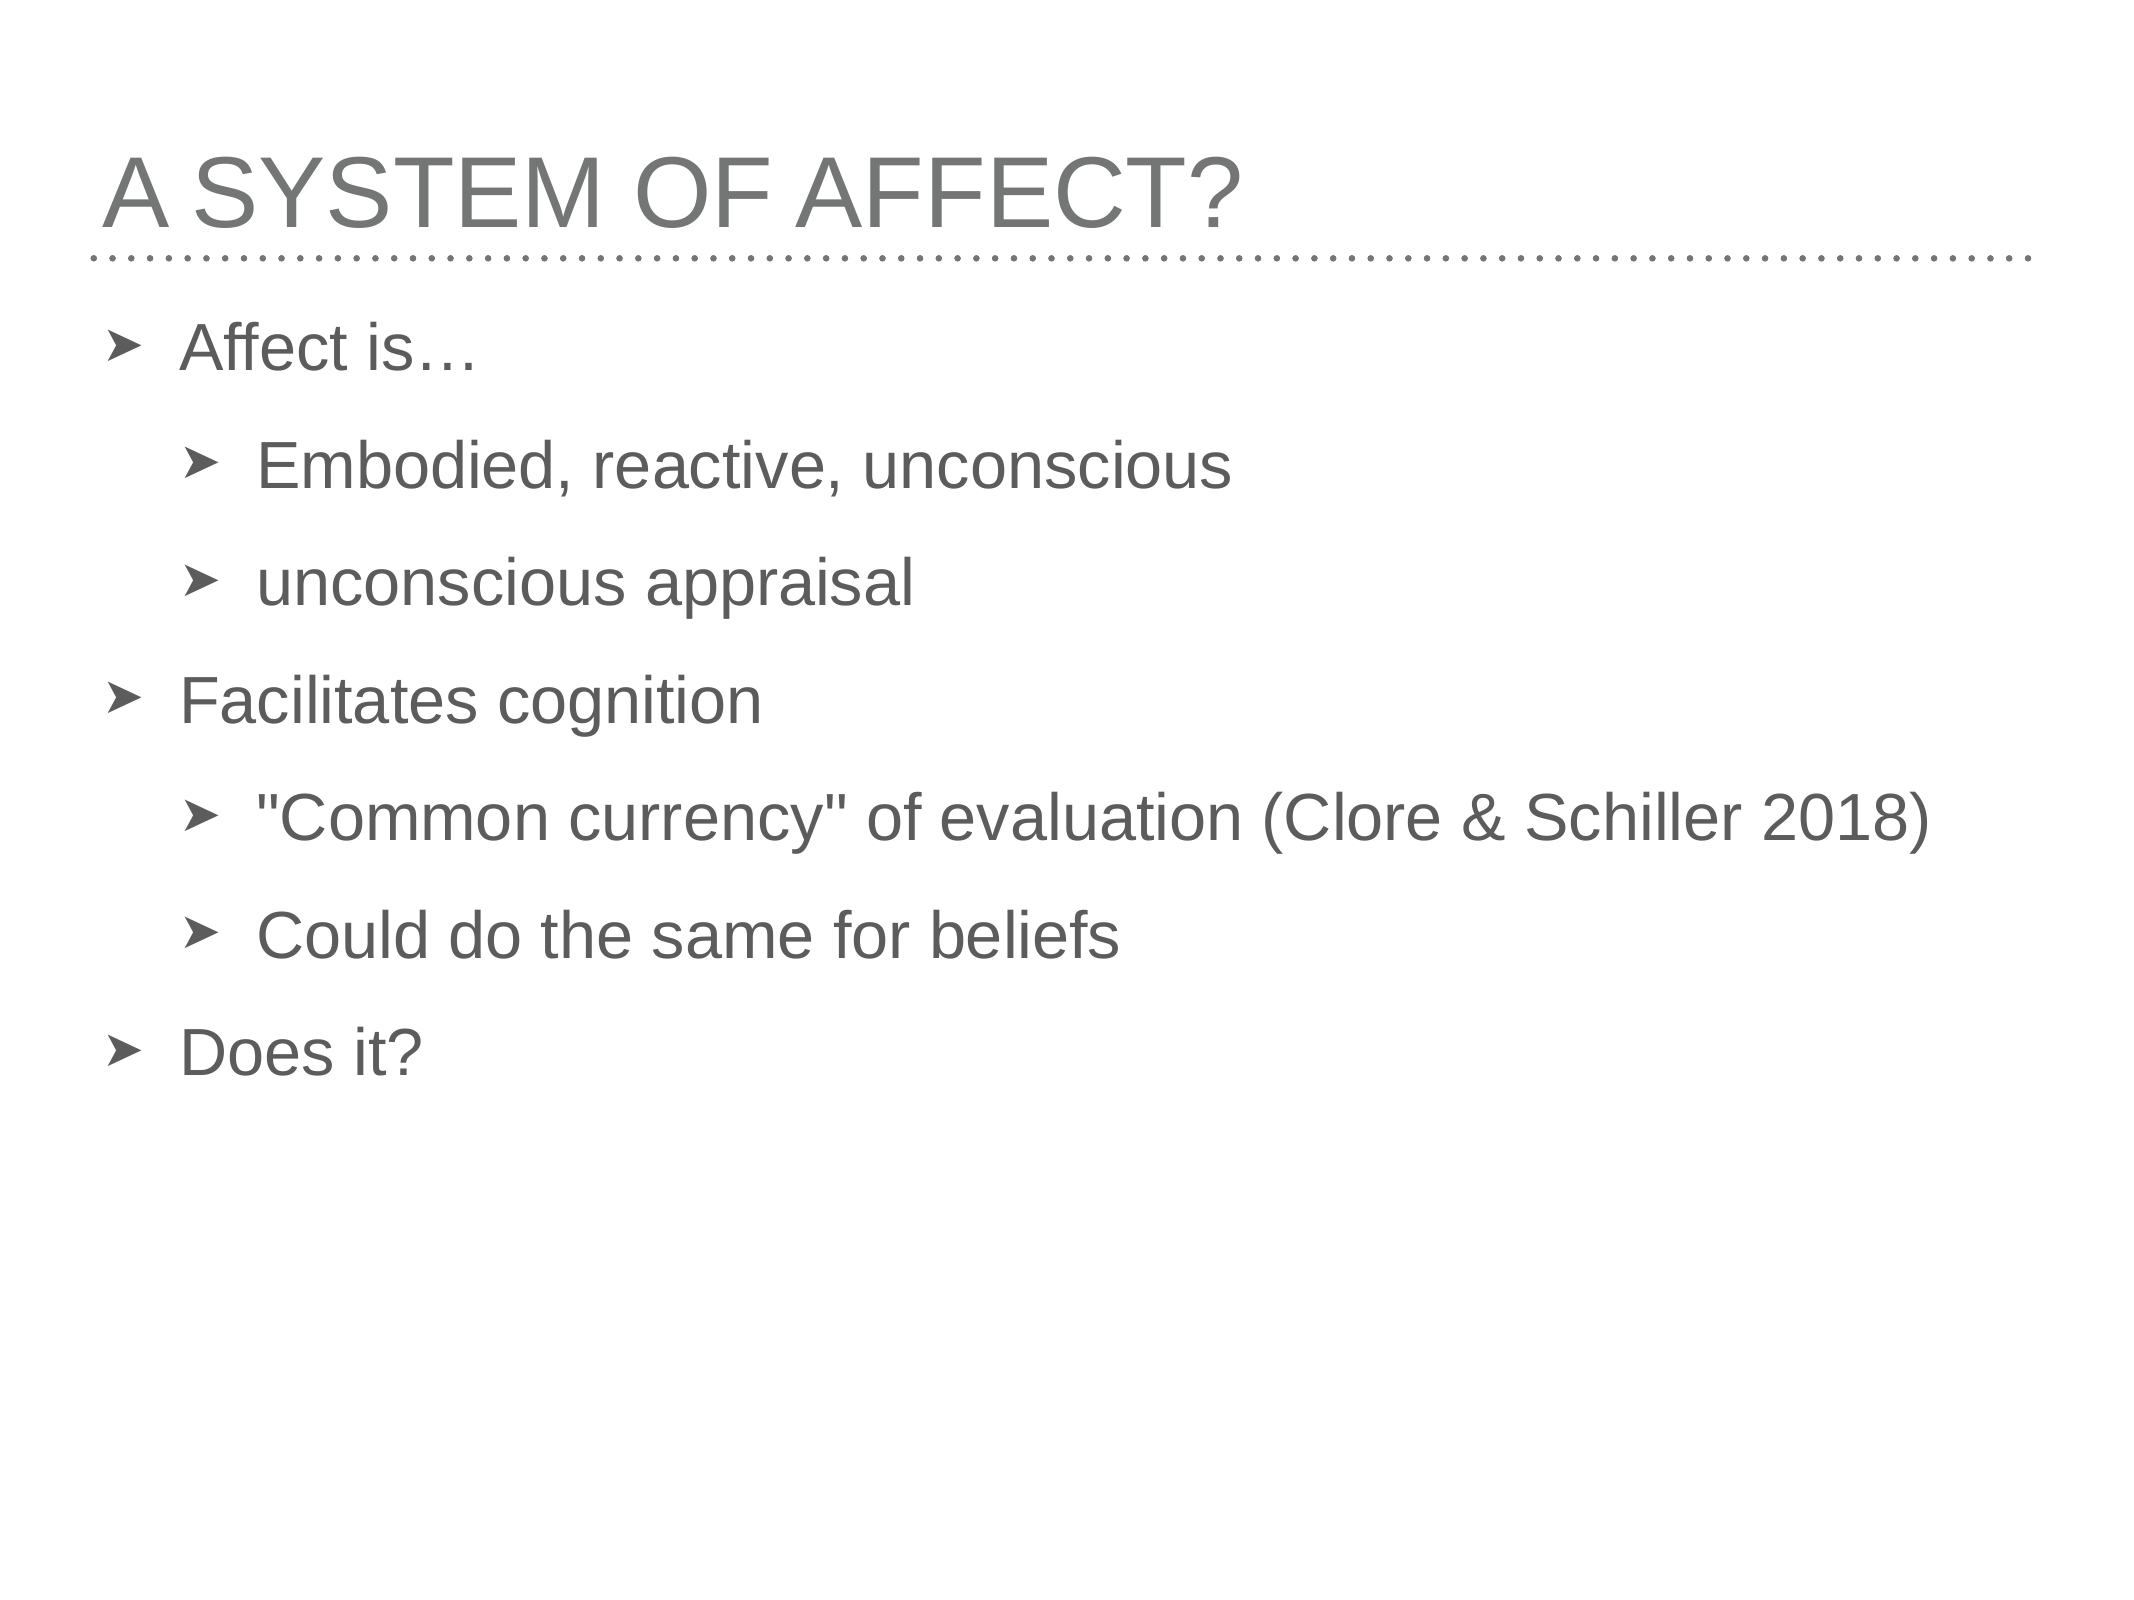

# A system of Affect?

Affect is…
Embodied, reactive, unconscious
unconscious appraisal
Facilitates cognition
"Common currency" of evaluation (Clore & Schiller 2018)
Could do the same for beliefs
Does it?